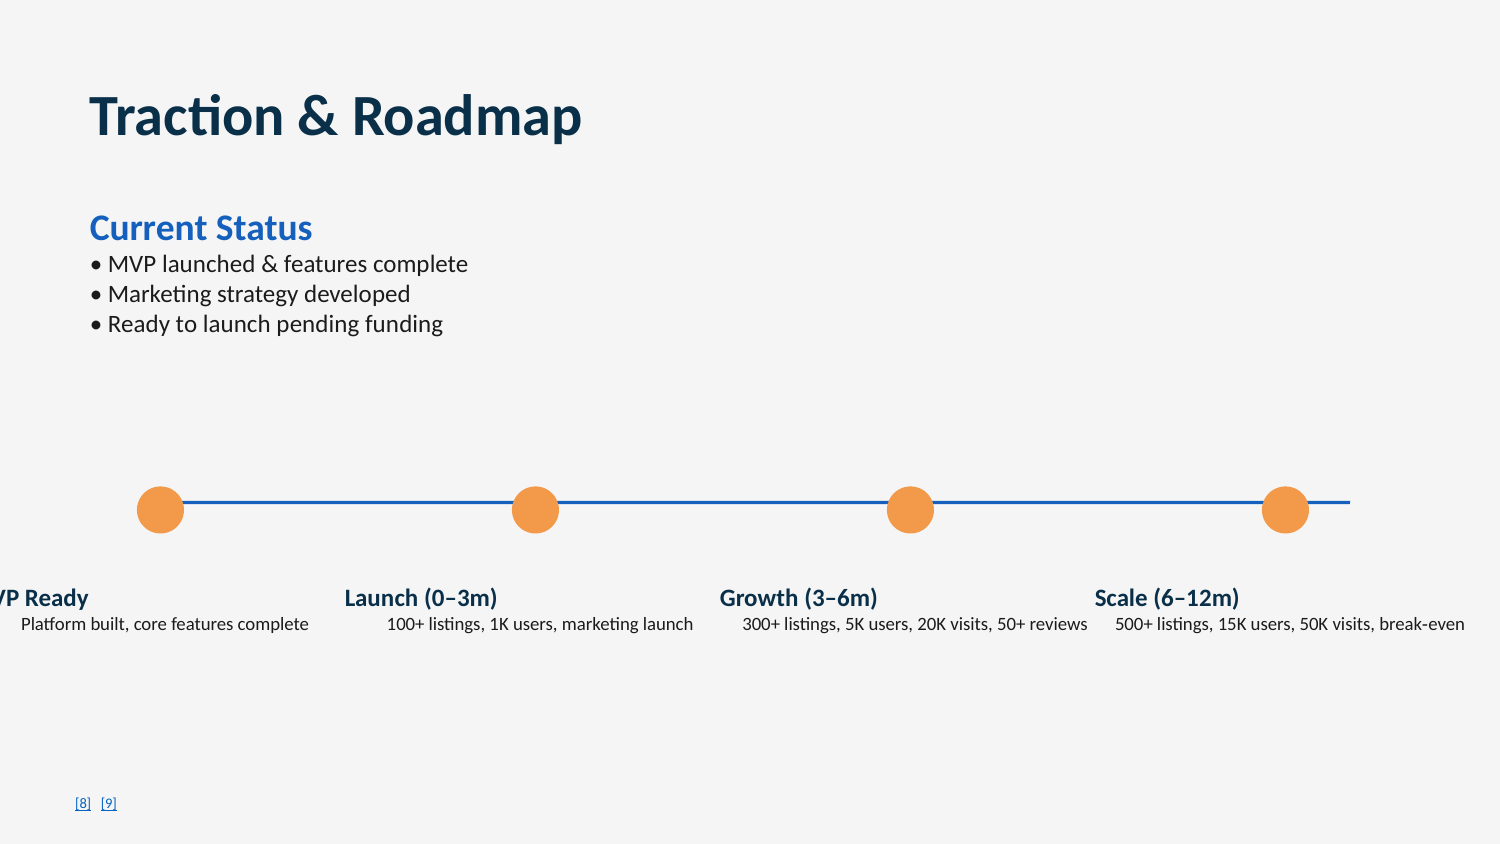

Traction & Roadmap
Current Status
• MVP launched & features complete
• Marketing strategy developed
• Ready to launch pending funding

MVP Ready
Platform built, core features complete
Launch (0–3m)
100+ listings, 1K users, marketing launch
Growth (3–6m)
300+ listings, 5K users, 20K visits, 50+ reviews
Scale (6–12m)
500+ listings, 15K users, 50K visits, break‑even
[8]   [9]